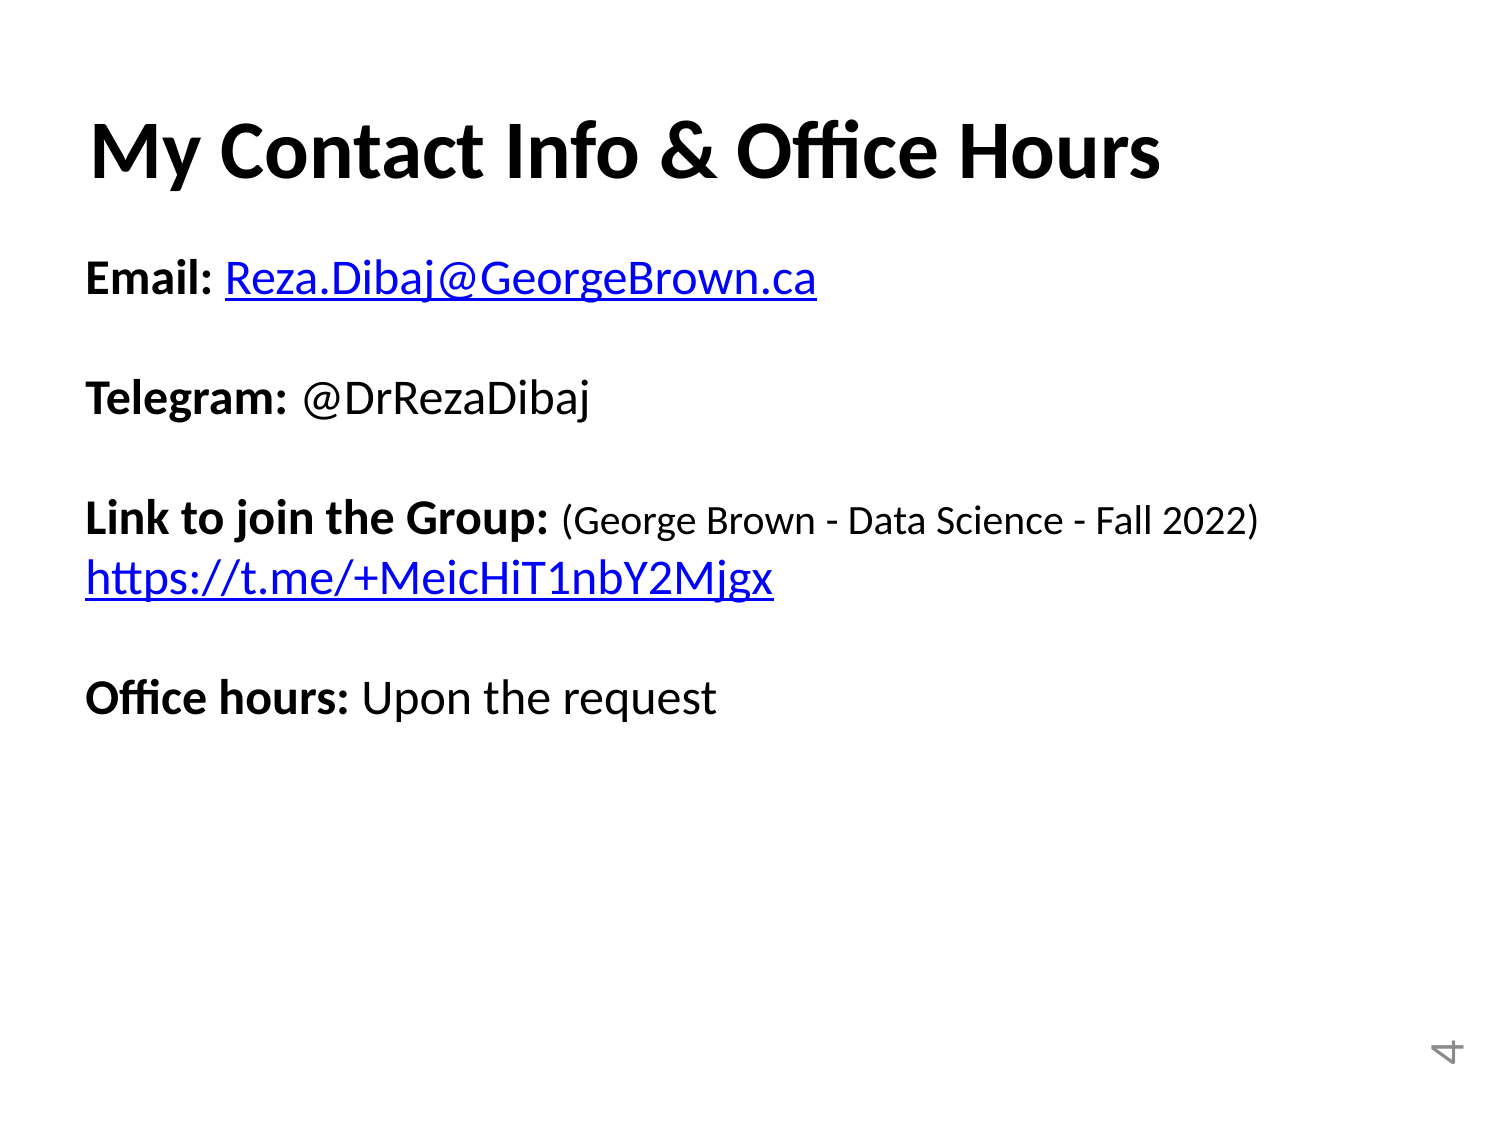

My Contact Info & Office Hours
Email: Reza.Dibaj@GeorgeBrown.ca

Telegram: @DrRezaDibaj

Link to join the Group: (George Brown - Data Science - Fall 2022)
https://t.me/+MeicHiT1nbY2Mjgx

Office hours: Upon the request

4